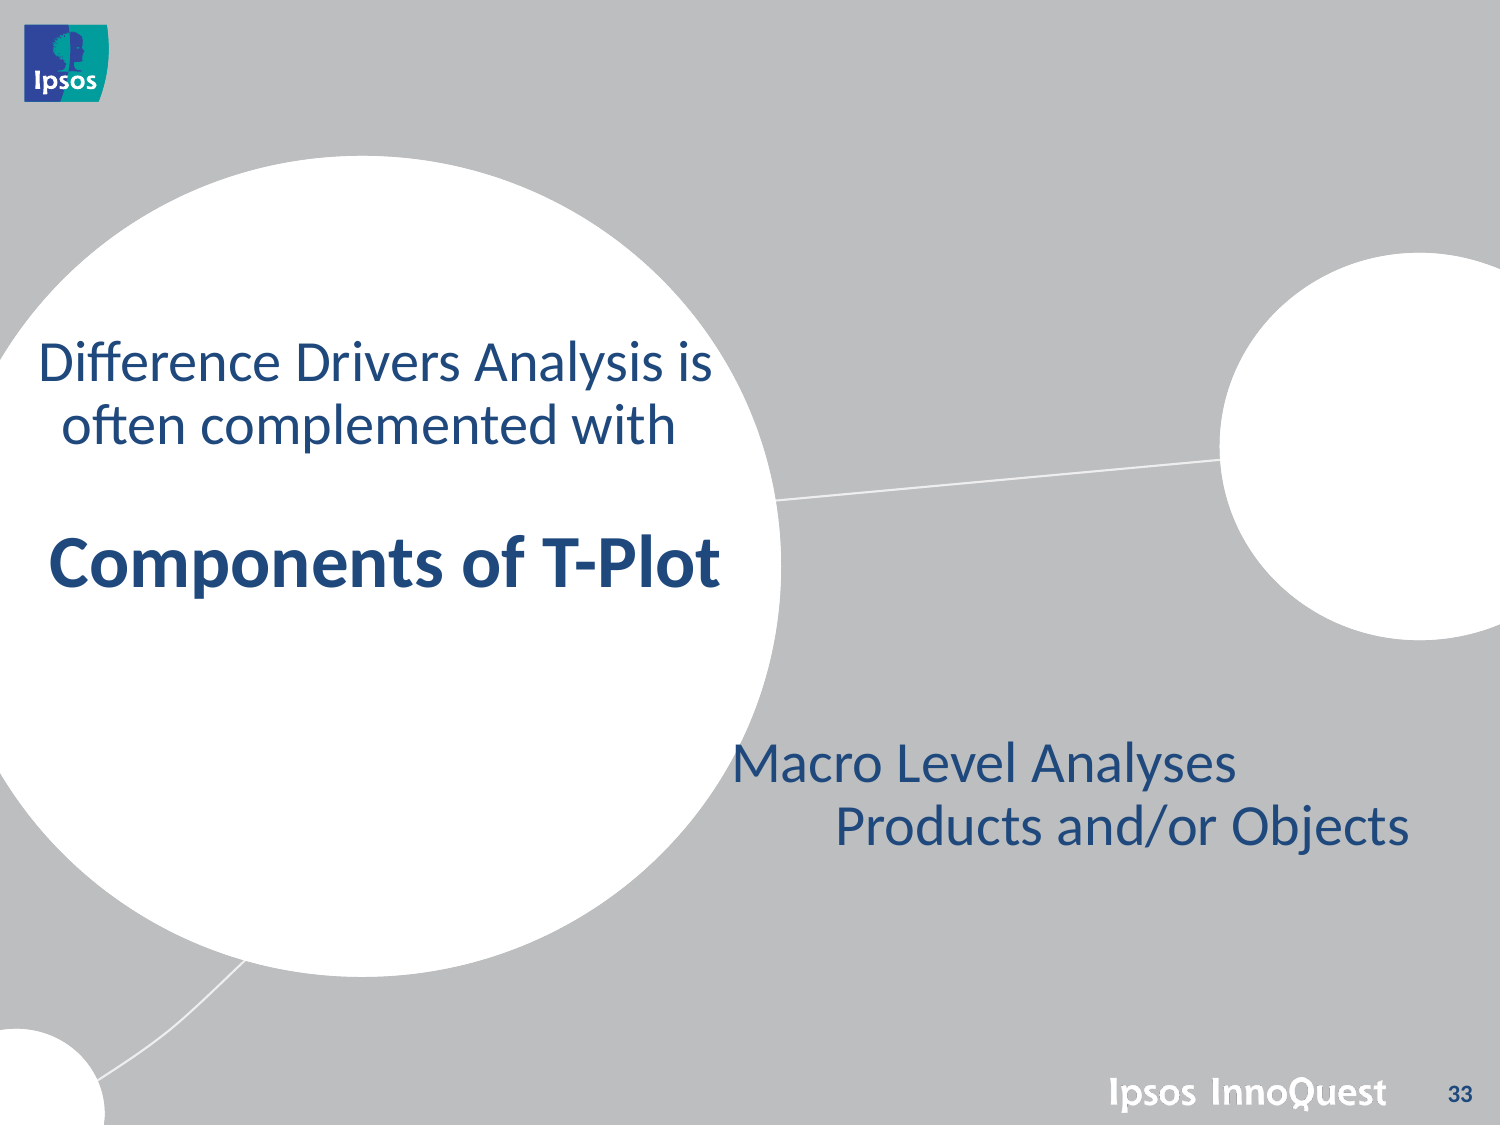

Difference Drivers Analysis is often complemented with
Components of T-Plot
Macro Level Analyses                      Products and/or Objects
33